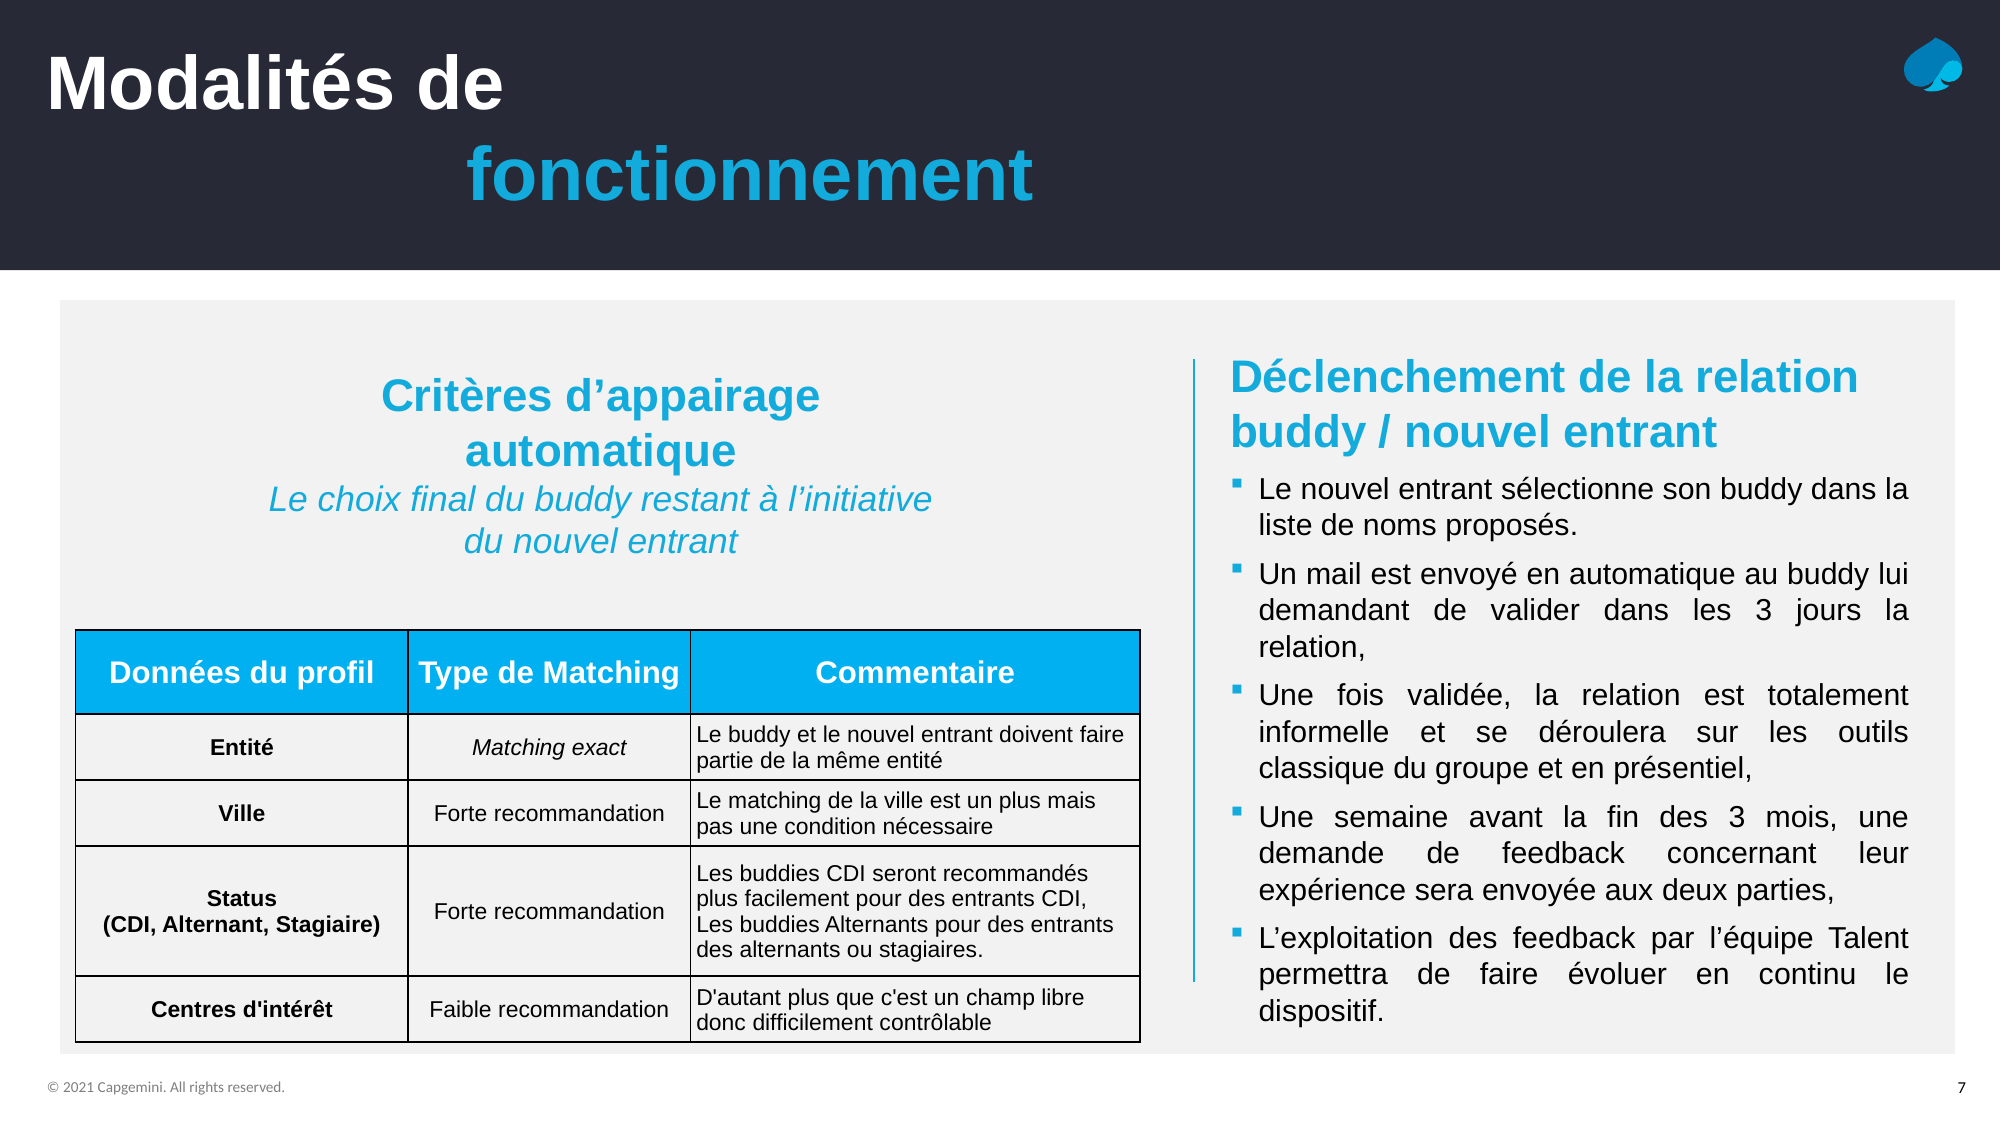

Modalités de
                     fonctionnement

Déclenchement de la relation
buddy / nouvel entrant
Le nouvel entrant sélectionne son buddy dans la liste de noms proposés.
Un mail est envoyé en automatique au buddy lui demandant de valider dans les 3 jours la relation,
Une fois validée, la relation est totalement informelle et se déroulera sur les outils classique du groupe et en présentiel,
Une semaine avant la fin des 3 mois, une demande de feedback concernant leur expérience sera envoyée aux deux parties,
L’exploitation des feedback par l’équipe Talent permettra de faire évoluer en continu le dispositif.
Critères d’appairage automatique
Le choix final du buddy restant à l’initiative du nouvel entrant
| Données du profil | Type de Matching | Commentaire |
| --- | --- | --- |
| Entité | Matching exact | Le buddy et le nouvel entrant doivent faire partie de la même entité |
| Ville | Forte recommandation | Le matching de la ville est un plus mais pas une condition nécessaire |
| Status (CDI, Alternant, Stagiaire) | Forte recommandation | Les buddies CDI seront recommandés plus facilement pour des entrants CDI, Les buddies Alternants pour des entrants des alternants ou stagiaires. |
| Centres d'intérêt | Faible recommandation | D'autant plus que c'est un champ libre donc difficilement contrôlable |